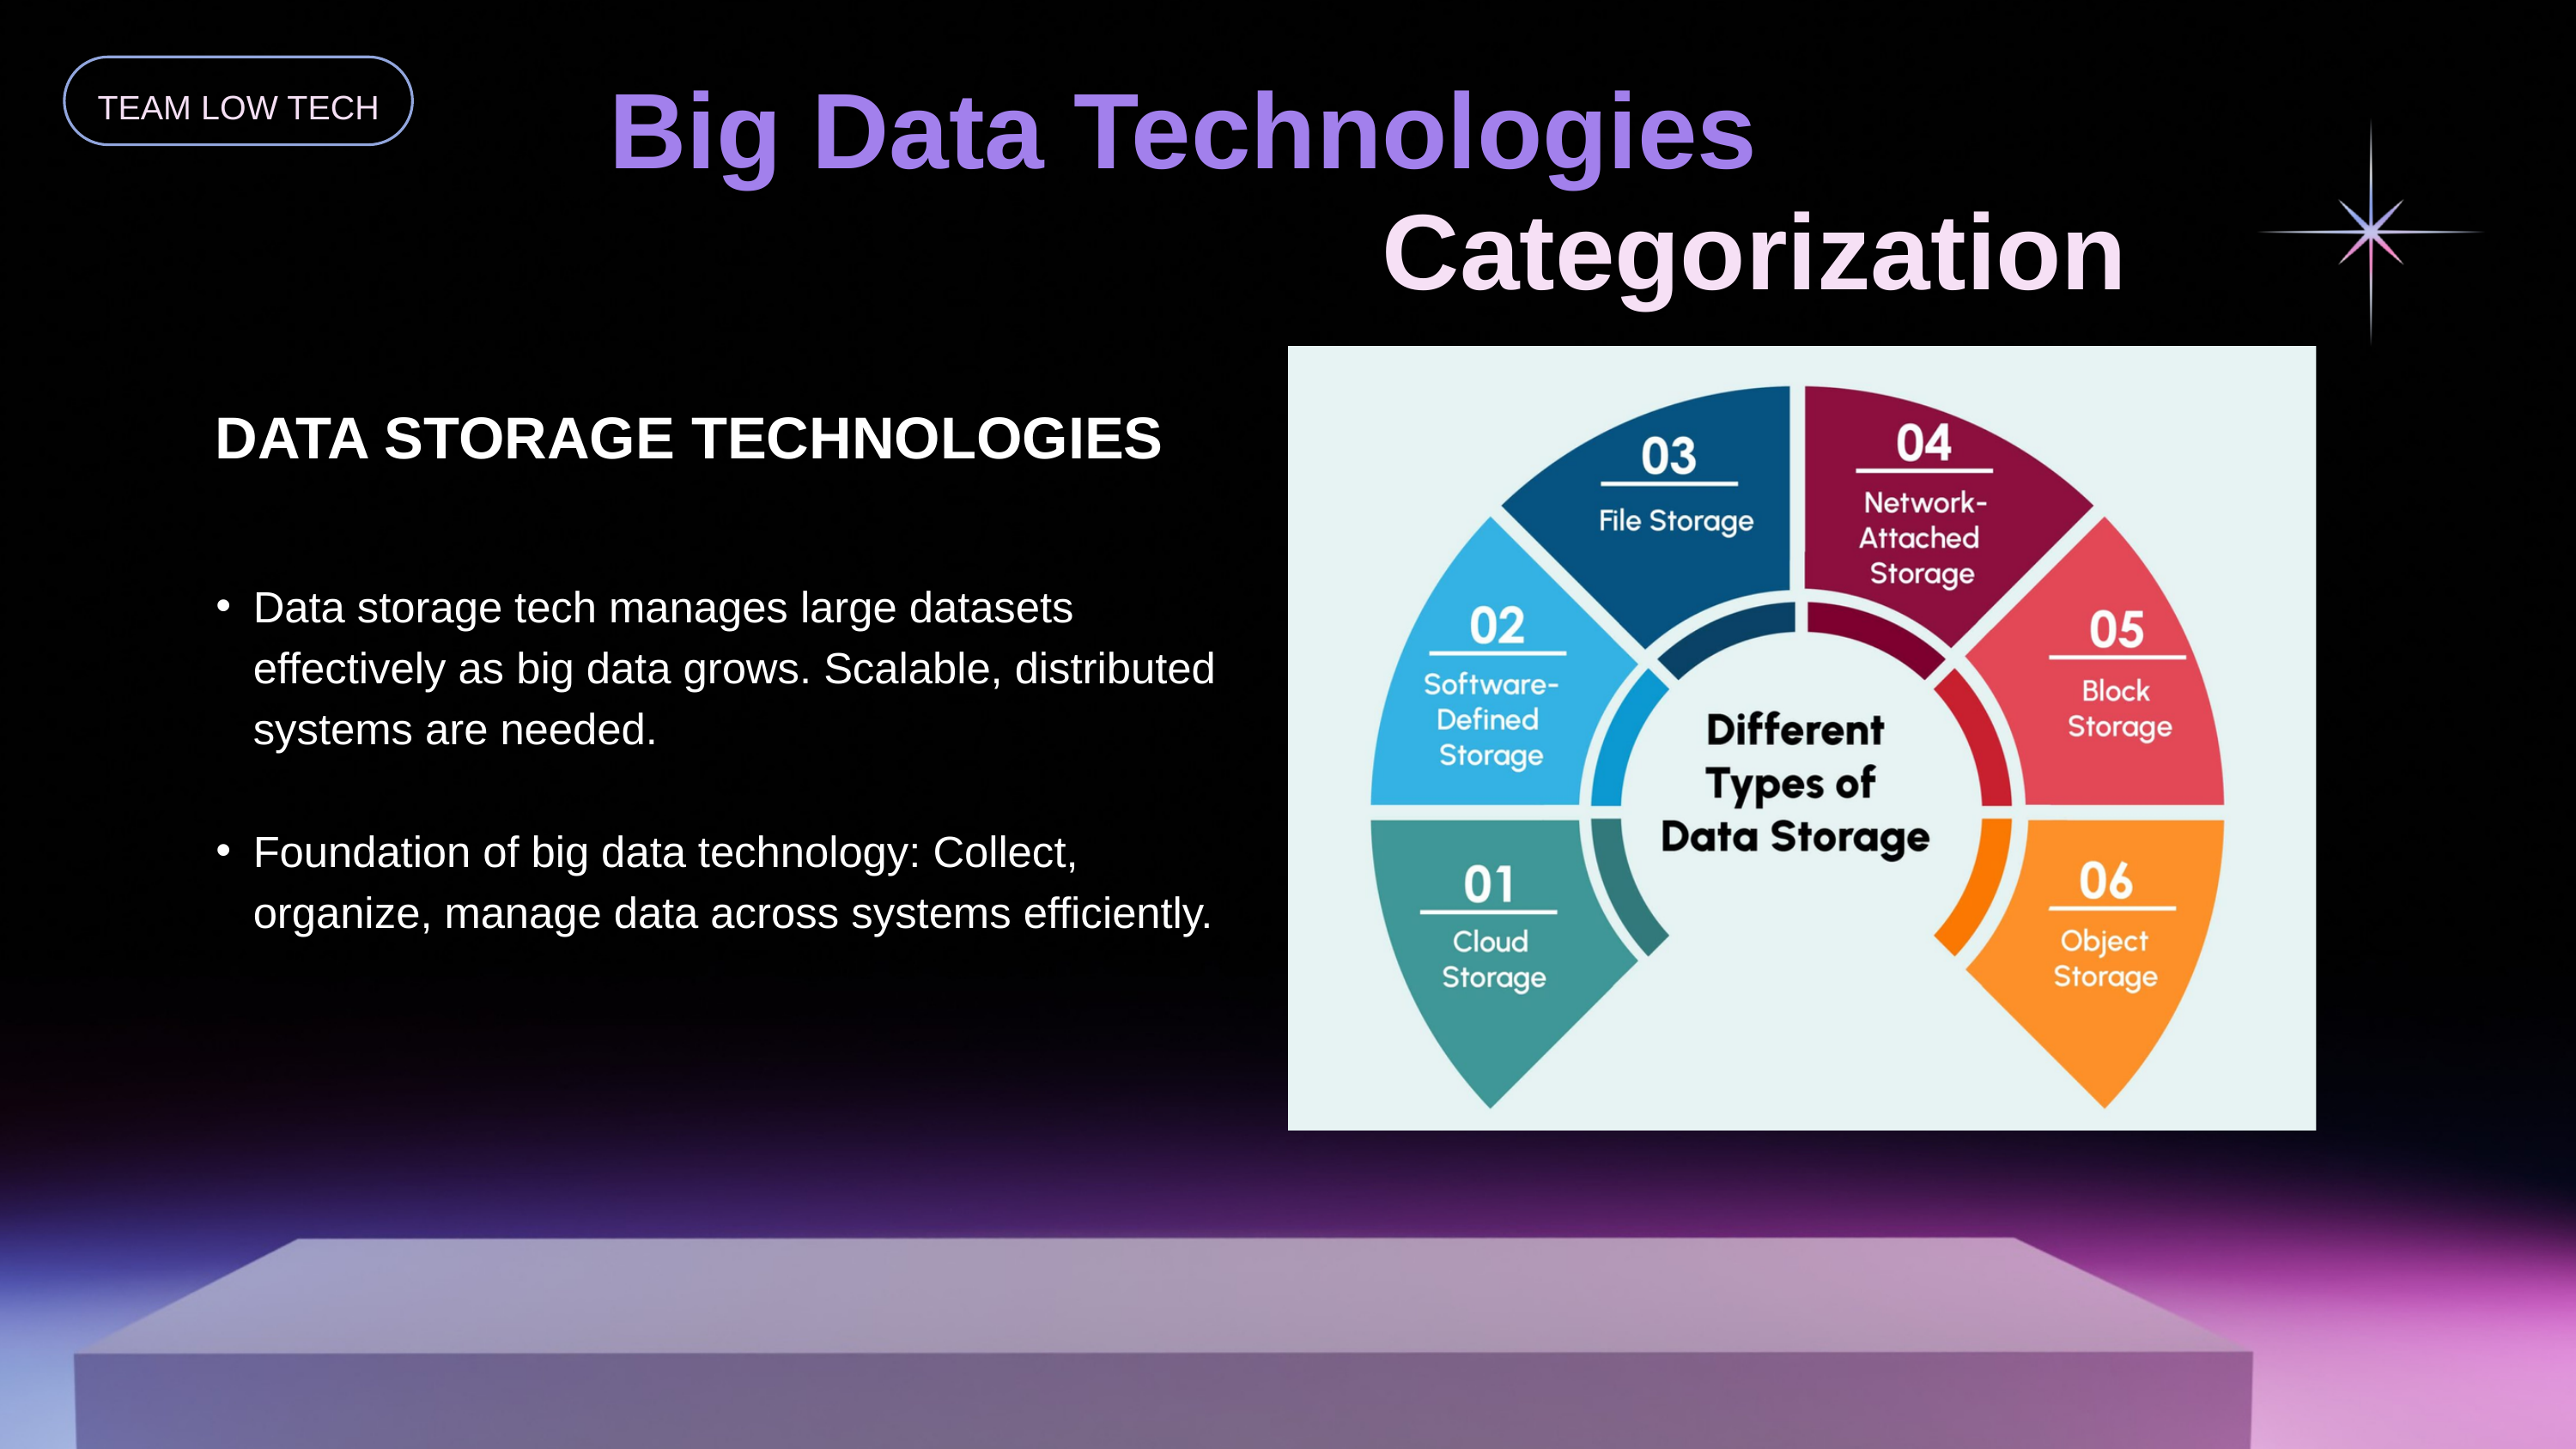

Big Data Technologies

TEAM LOW TECH

Categorization

DATA STORAGE TECHNOLOGIES
Data storage tech manages large datasets effectively as big data grows. Scalable, distributed systems are needed.

Foundation of big data technology: Collect, organize, manage data across systems efficiently.